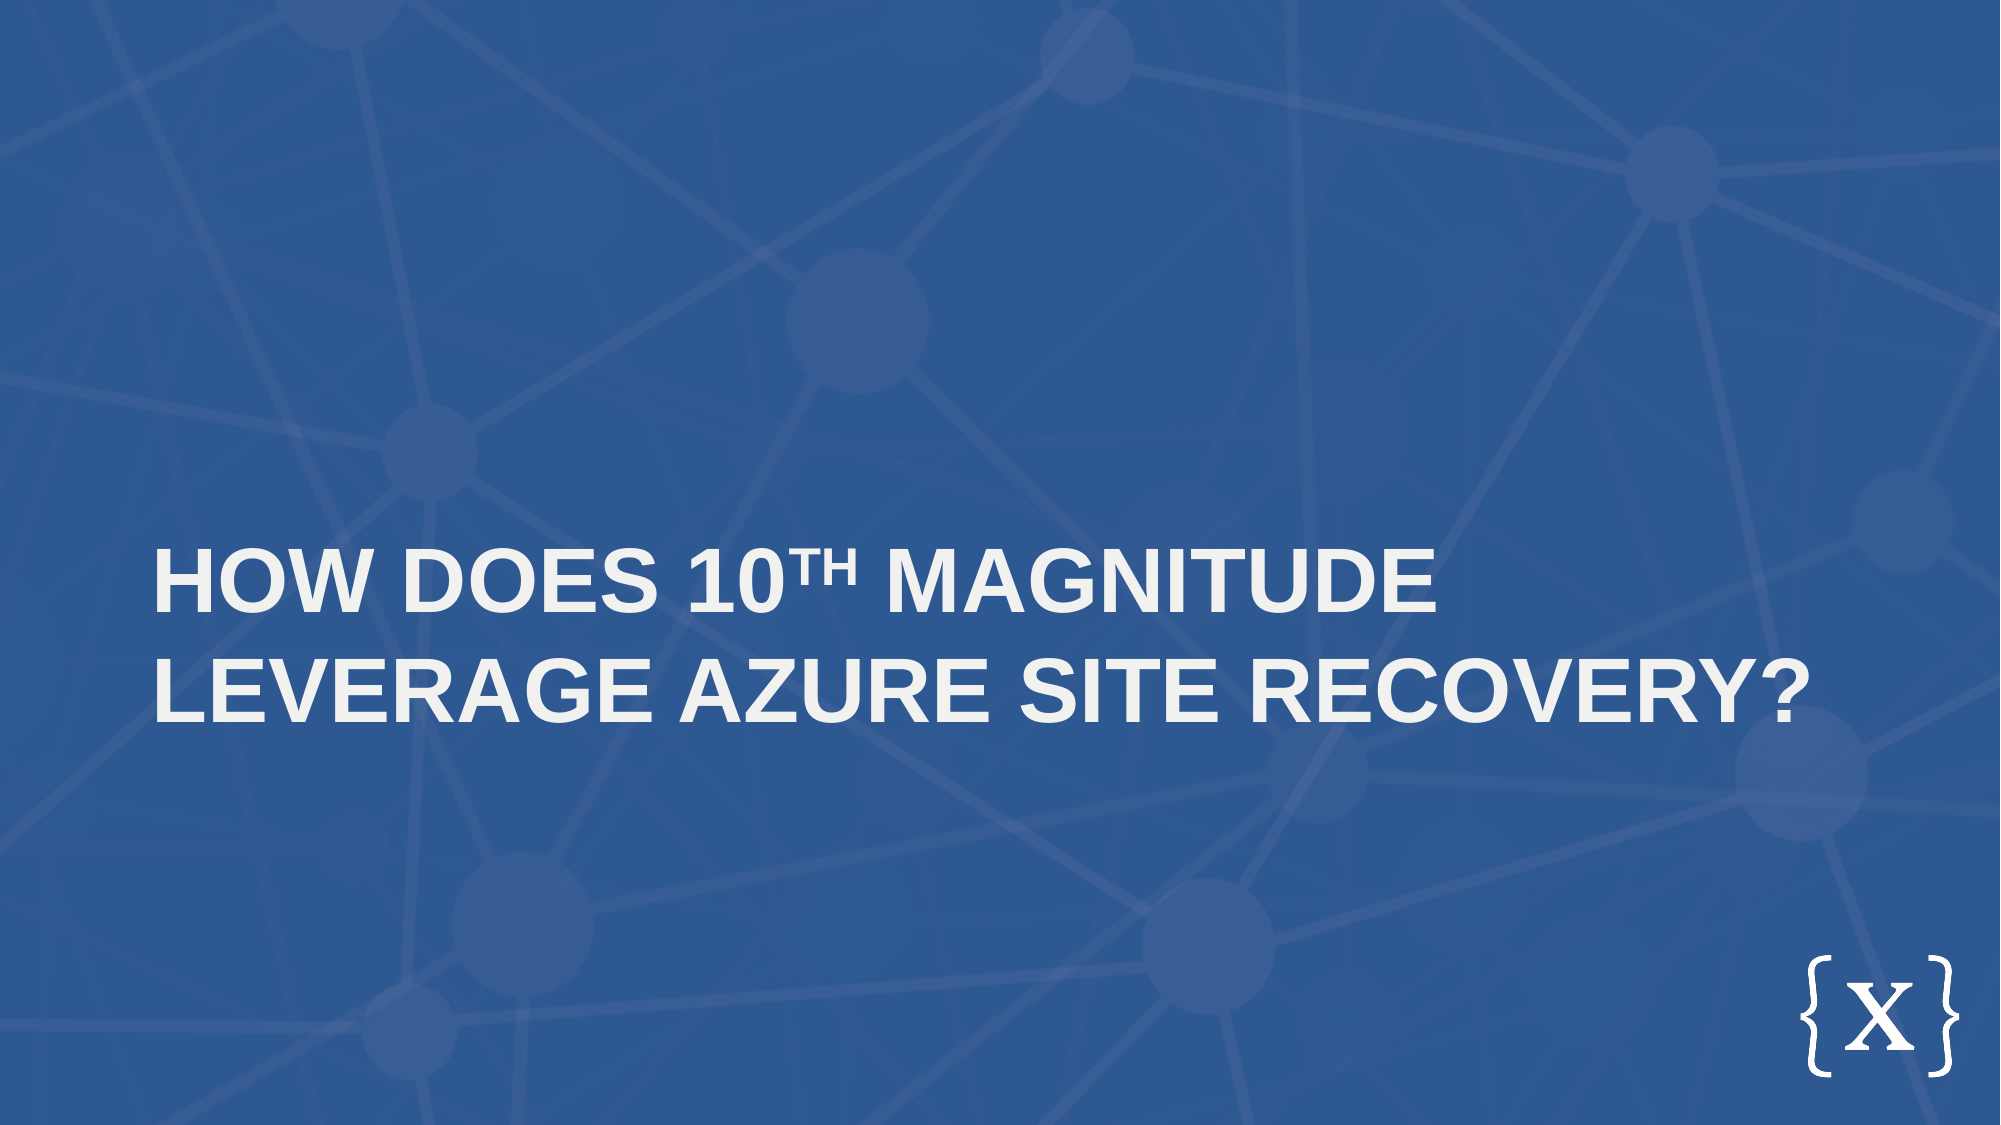

# How does 10th magnitude leverage azure site recovery?